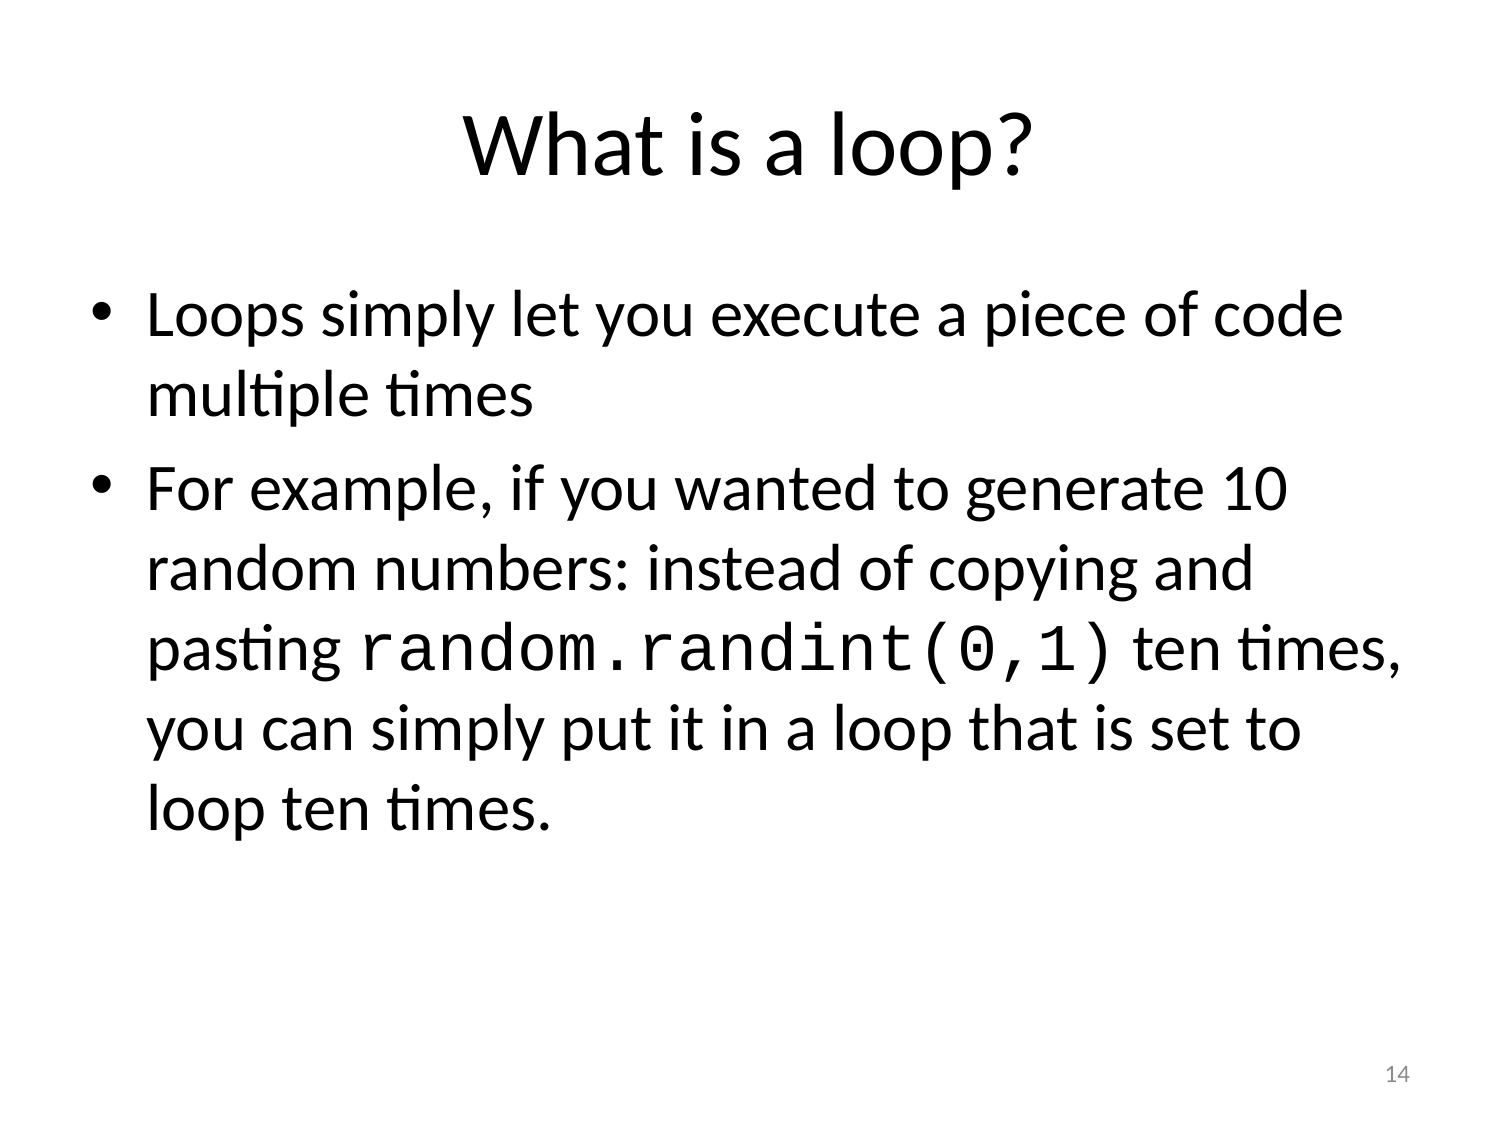

# What is a loop?
Loops simply let you execute a piece of code multiple times
For example, if you wanted to generate 10 random numbers: instead of copying and pasting random.randint(0,1) ten times, you can simply put it in a loop that is set to loop ten times.
14